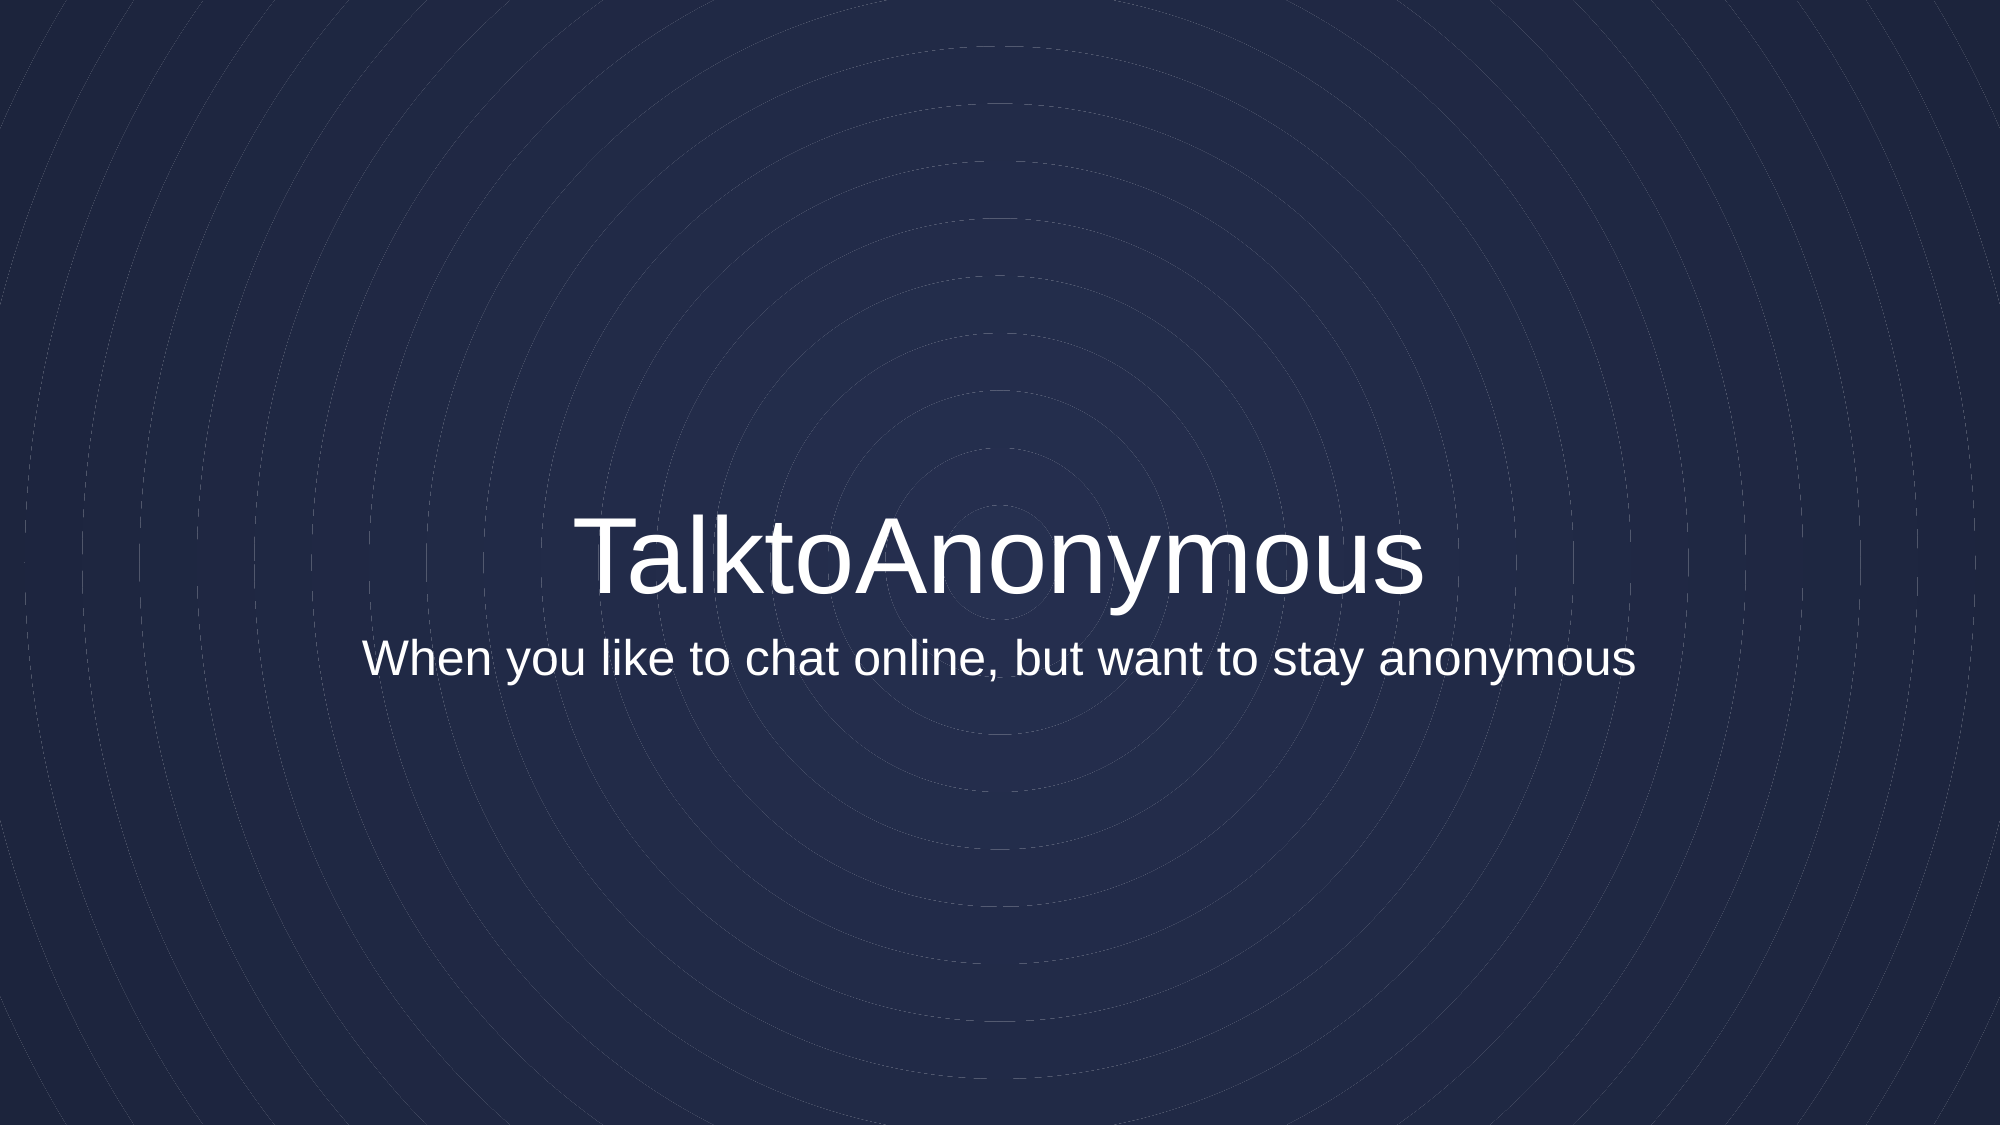

# TalktoAnonymous
When you like to chat online, but want to stay anonymous